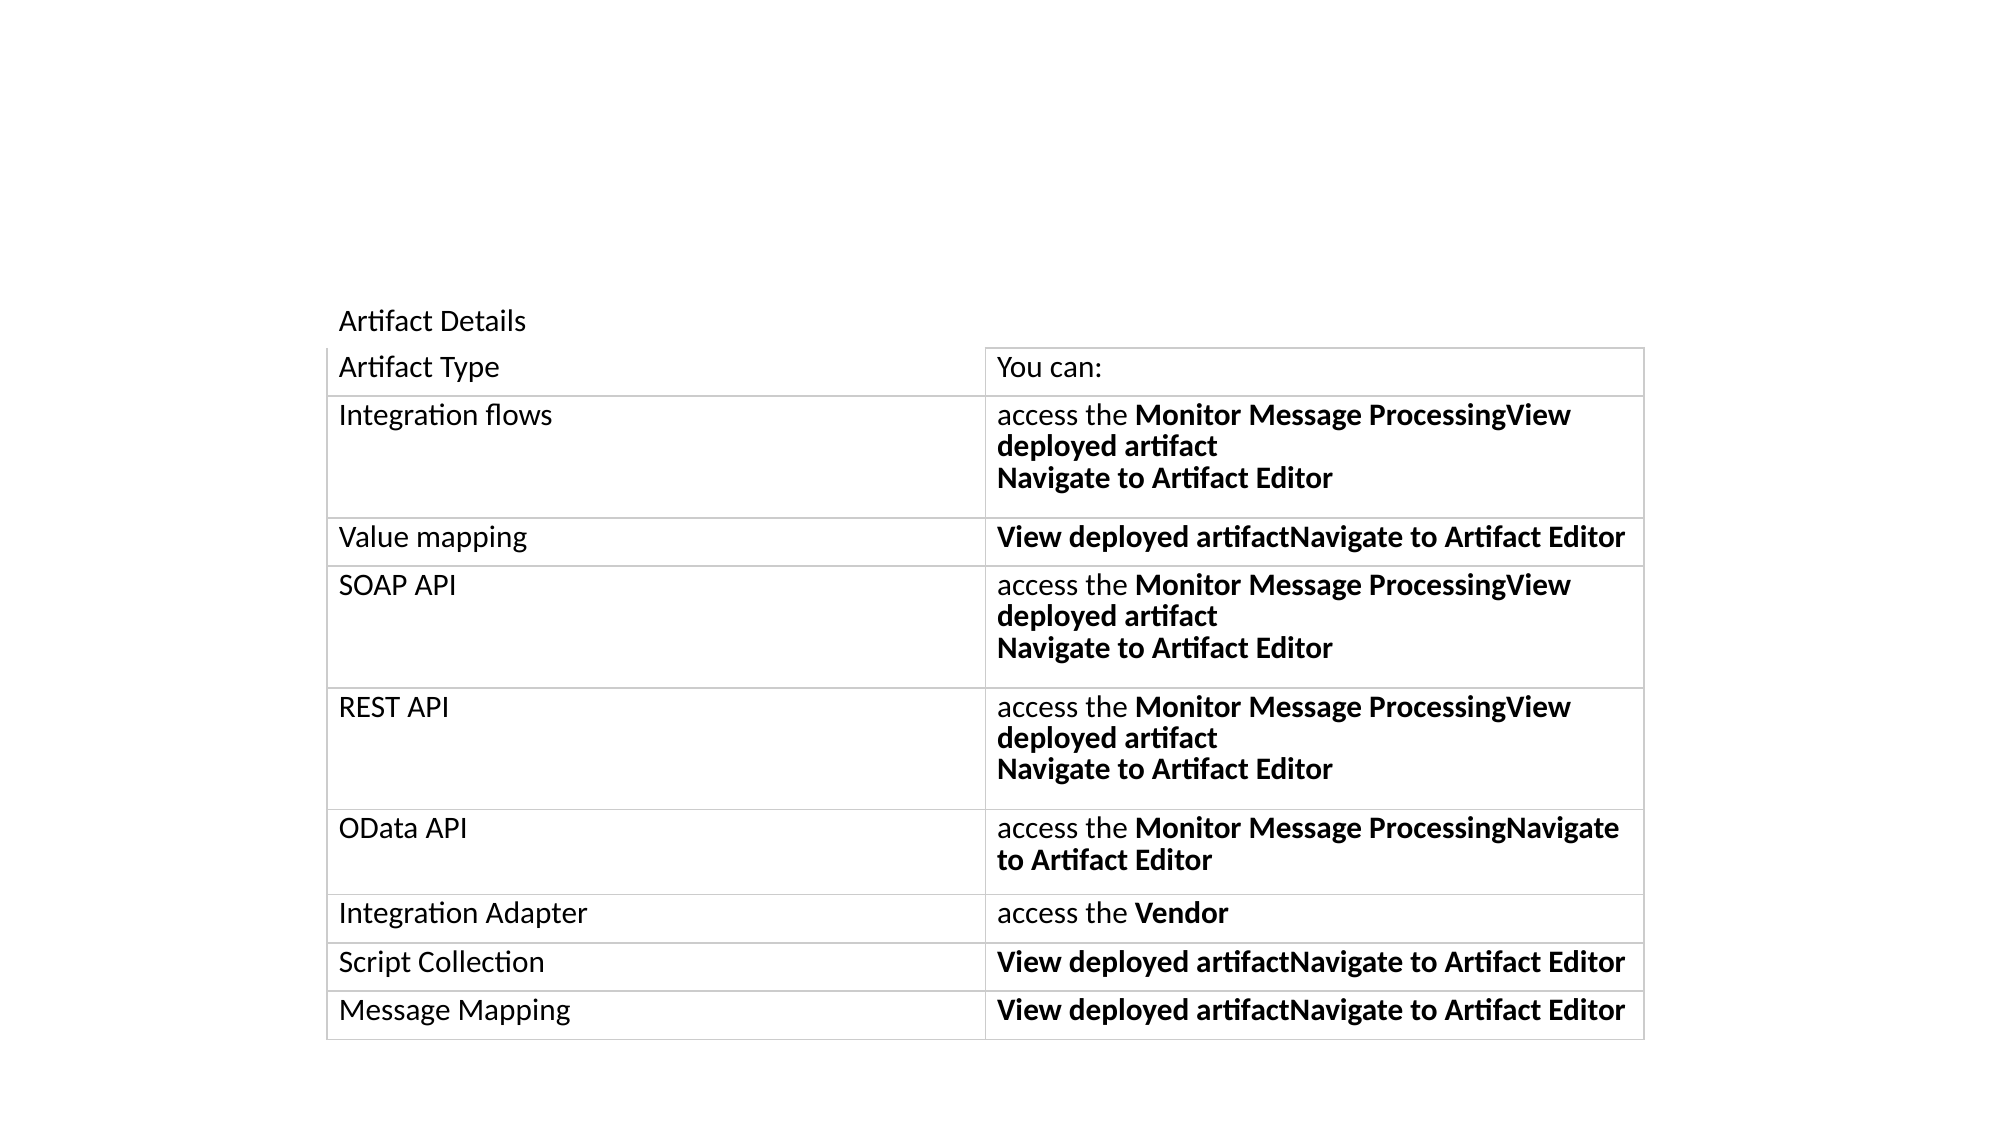

#
| Artifact Details |  |
| --- | --- |
| Artifact Type | You can: |
| Integration flows | access the Monitor Message ProcessingView deployed artifact Navigate to Artifact Editor |
| Value mapping | View deployed artifactNavigate to Artifact Editor |
| SOAP API | access the Monitor Message ProcessingView deployed artifact Navigate to Artifact Editor |
| REST API | access the Monitor Message ProcessingView deployed artifact Navigate to Artifact Editor |
| OData API | access the Monitor Message ProcessingNavigate to Artifact Editor |
| Integration Adapter | access the Vendor |
| Script Collection | View deployed artifactNavigate to Artifact Editor |
| Message Mapping | View deployed artifactNavigate to Artifact Editor |